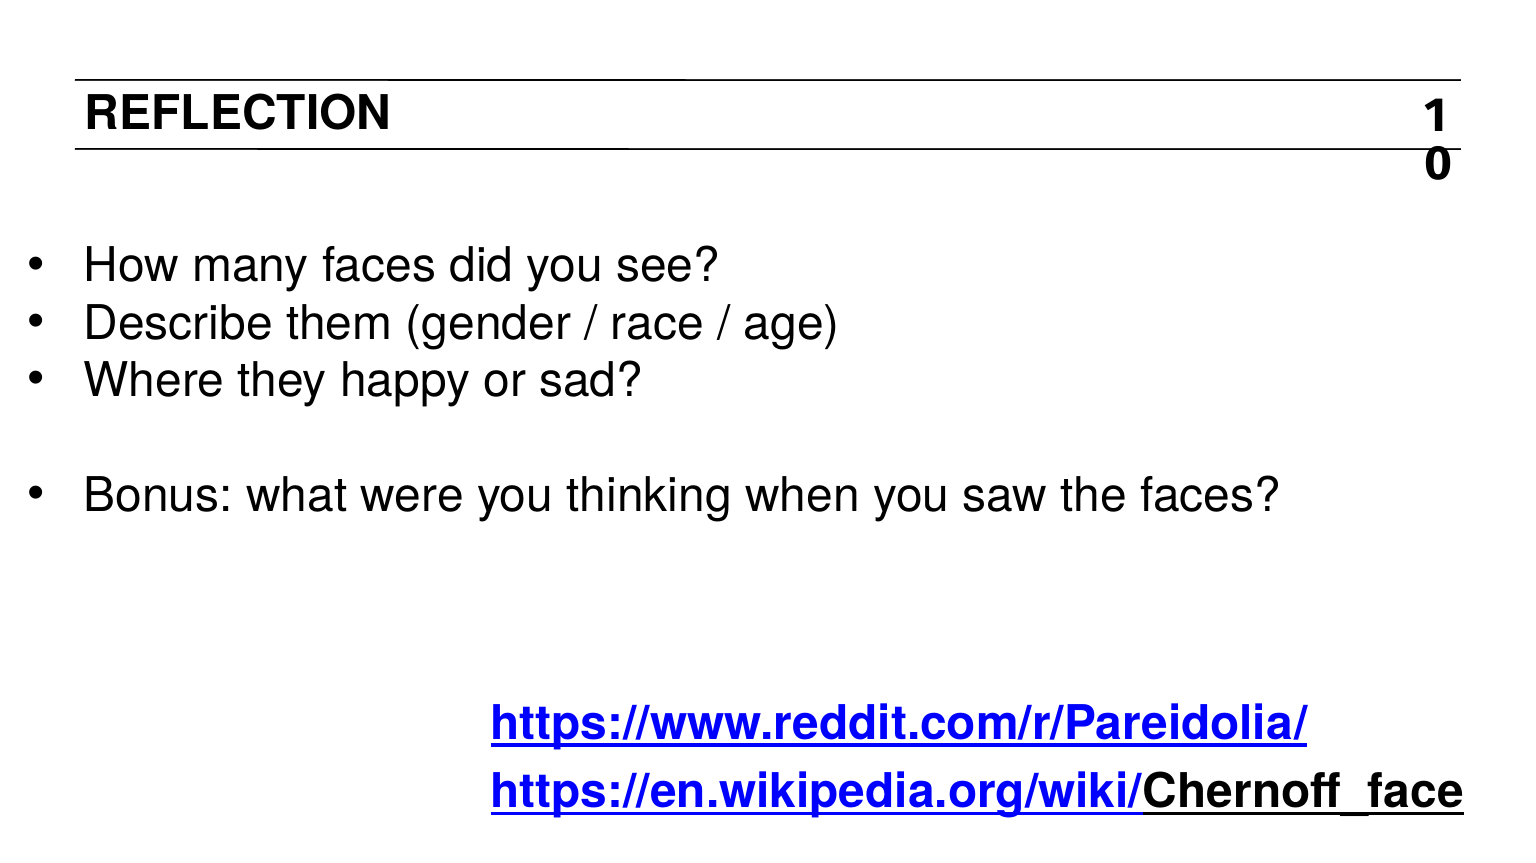

# REFLECTION
10

How many faces did you see?
Describe them (gender / race / age)
Where they happy or sad?

Bonus: what were you thinking when you saw the faces?
https://www.reddit.com/r/Pareidolia/
https://en.wikipedia.org/wiki/Chernoff_face